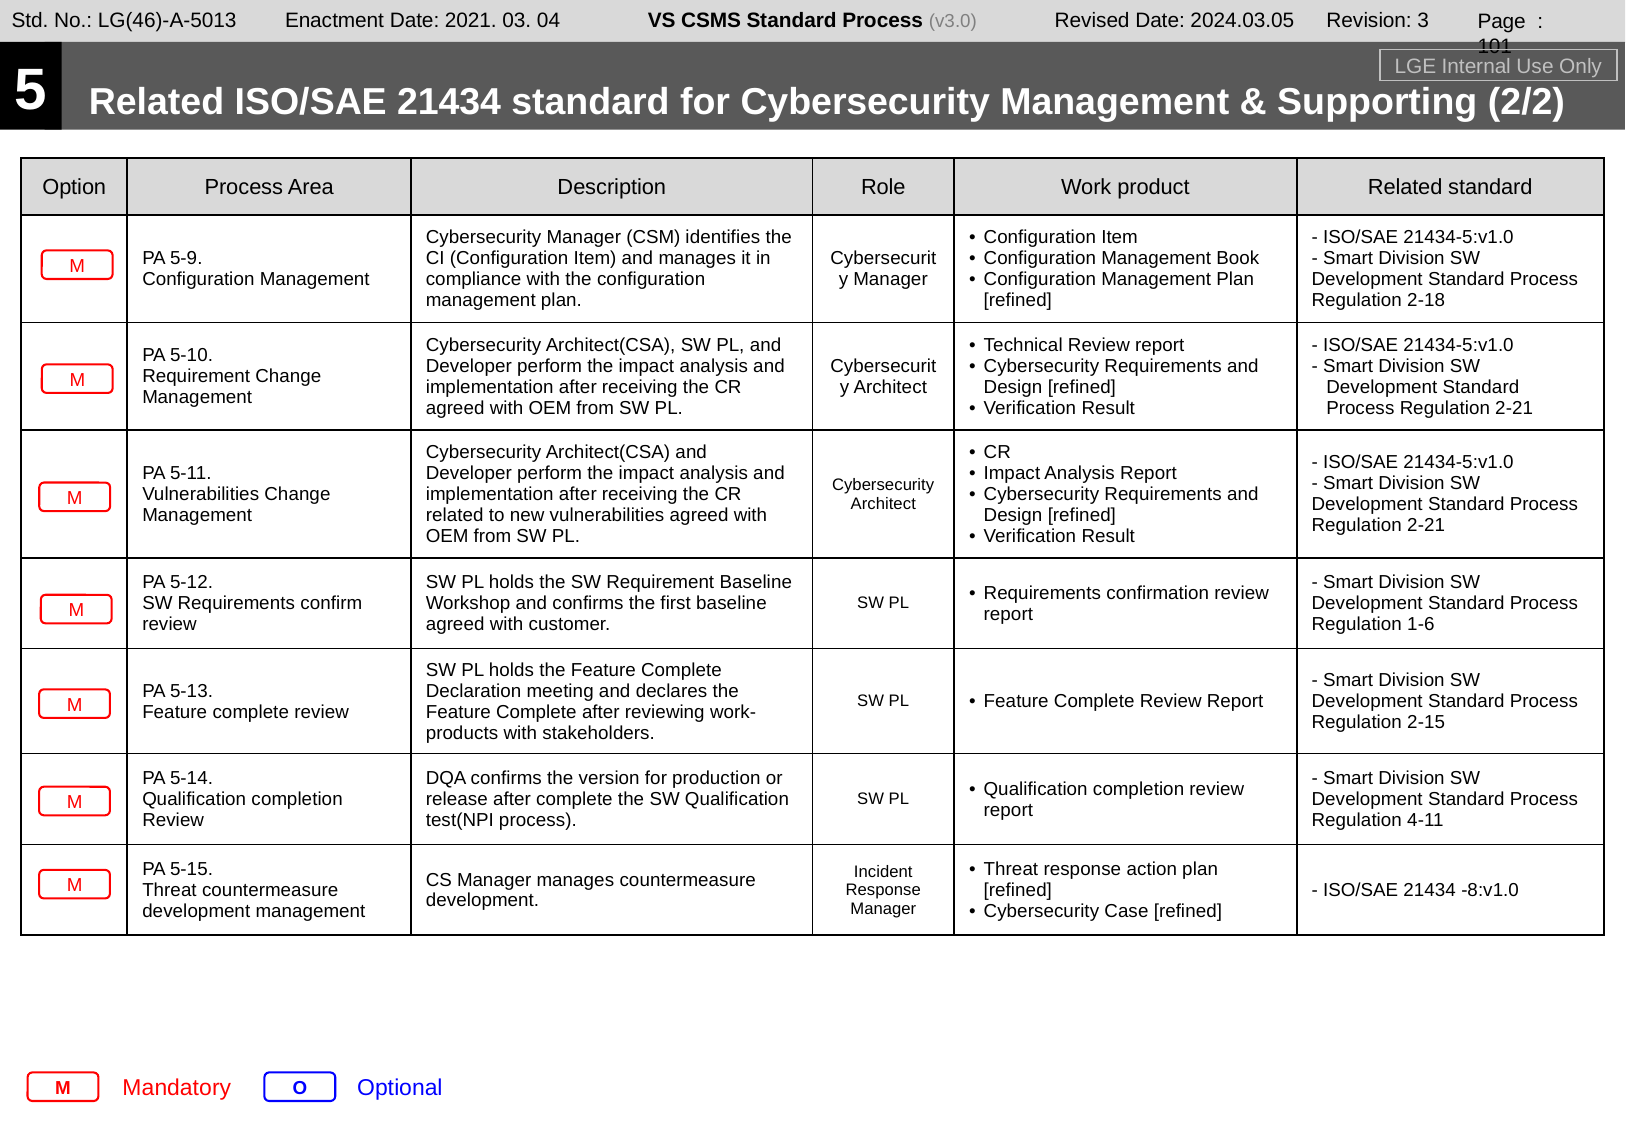

Page  :  101
5
Related ISO/SAE 21434 standard for Cybersecurity Management & Supporting (2/2)
LGE Internal Use Only
| Option | Process Area | Description | Role | Work product | Related standard |
| --- | --- | --- | --- | --- | --- |
|  | PA 5-9. Configuration Management | Cybersecurity Manager (CSM) identifies the CI (Configuration Item) and manages it in compliance with the configuration management plan. | Cybersecurity Manager | Configuration Item Configuration Management Book Configuration Management Plan [refined] | - ISO/SAE 21434-5:v1.0 - Smart Division SW Development Standard Process Regulation 2-18 |
|  | PA 5-10. Requirement Change Management | Cybersecurity Architect(CSA), SW PL, and Developer perform the impact analysis and implementation after receiving the CR agreed with OEM from SW PL. | Cybersecurity Architect | Technical Review report Cybersecurity Requirements and Design [refined] Verification Result | - ISO/SAE 21434-5:v1.0 - Smart Division SW Development Standard Process Regulation 2-21 |
|  | PA 5-11. Vulnerabilities Change Management | Cybersecurity Architect(CSA) and Developer perform the impact analysis and implementation after receiving the CR related to new vulnerabilities agreed with OEM from SW PL. | Cybersecurity Architect | CR Impact Analysis Report Cybersecurity Requirements and Design [refined] Verification Result | - ISO/SAE 21434-5:v1.0 - Smart Division SW Development Standard Process Regulation 2-21 |
|  | PA 5-12. SW Requirements confirm review | SW PL holds the SW Requirement Baseline Workshop and confirms the first baseline agreed with customer. | SW PL | Requirements confirmation review report | - Smart Division SW Development Standard Process Regulation 1-6 |
|  | PA 5-13. Feature complete review | SW PL holds the Feature Complete Declaration meeting and declares the Feature Complete after reviewing work-products with stakeholders. | SW PL | Feature Complete Review Report | - Smart Division SW Development Standard Process Regulation 2-15 |
|  | PA 5-14. Qualification completion Review | DQA confirms the version for production or release after complete the SW Qualification test(NPI process). | SW PL | Qualification completion review report | - Smart Division SW Development Standard Process Regulation 4-11 |
|  | PA 5-15. Threat countermeasure development management | CS Manager manages countermeasure development. | Incident Response Manager | Threat response action plan [refined] Cybersecurity Case [refined] | - ISO/SAE 21434 -8:v1.0 |
M
M
M
M
M
M
M
Mandatory
Optional
M
O